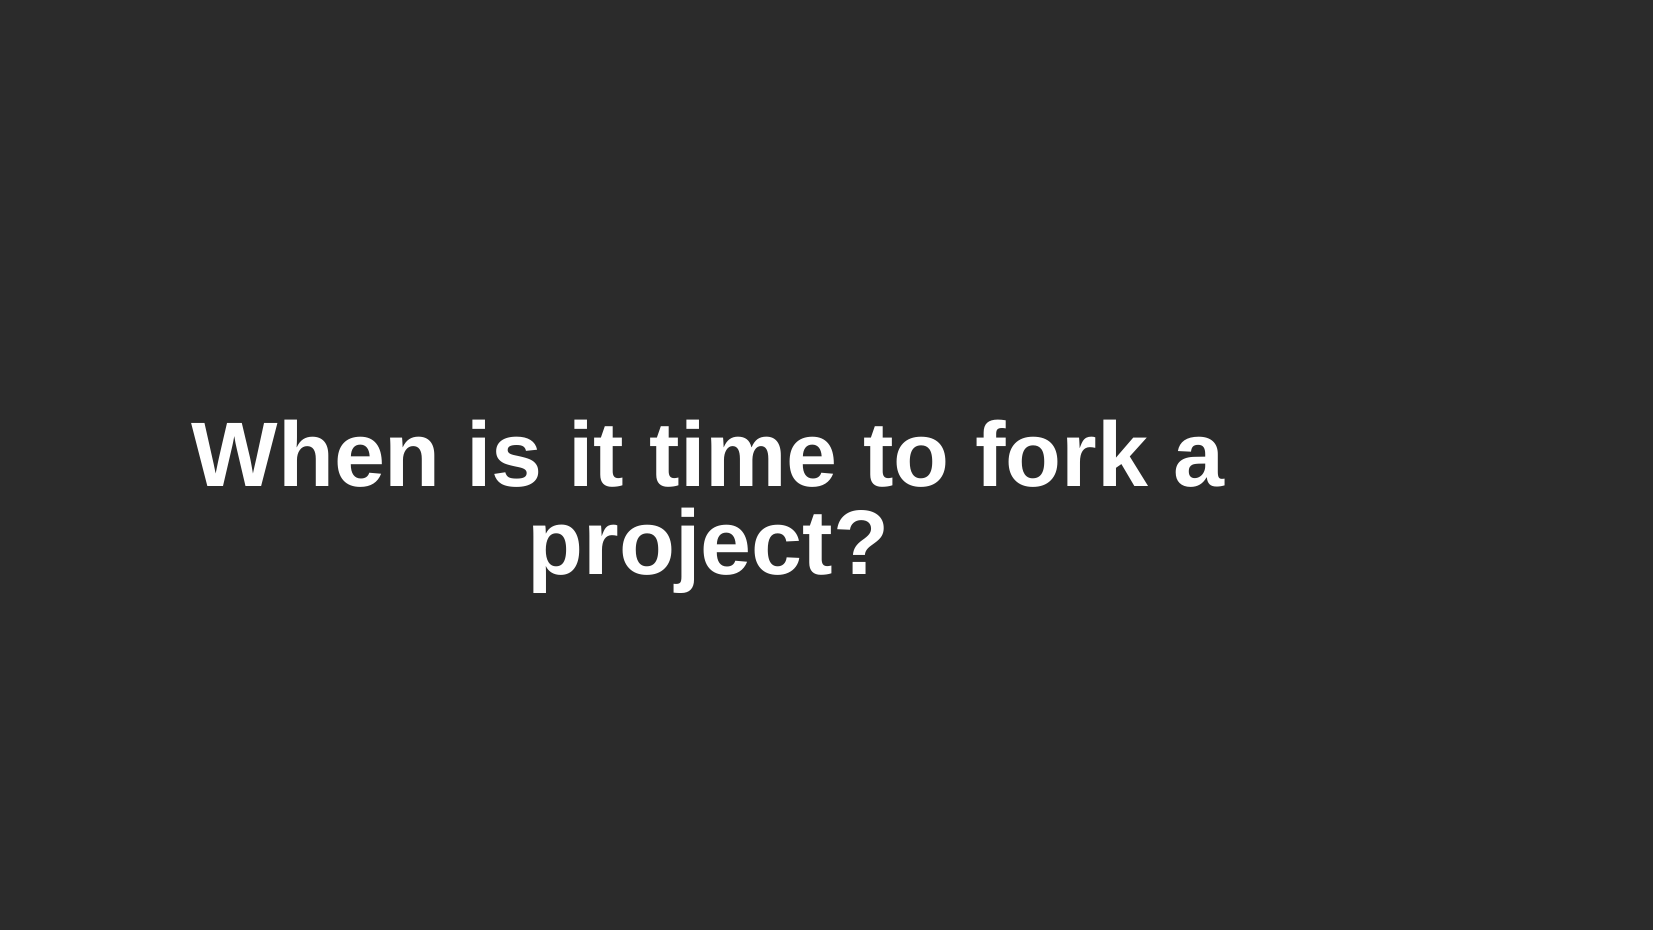

When is it time to fork a project?